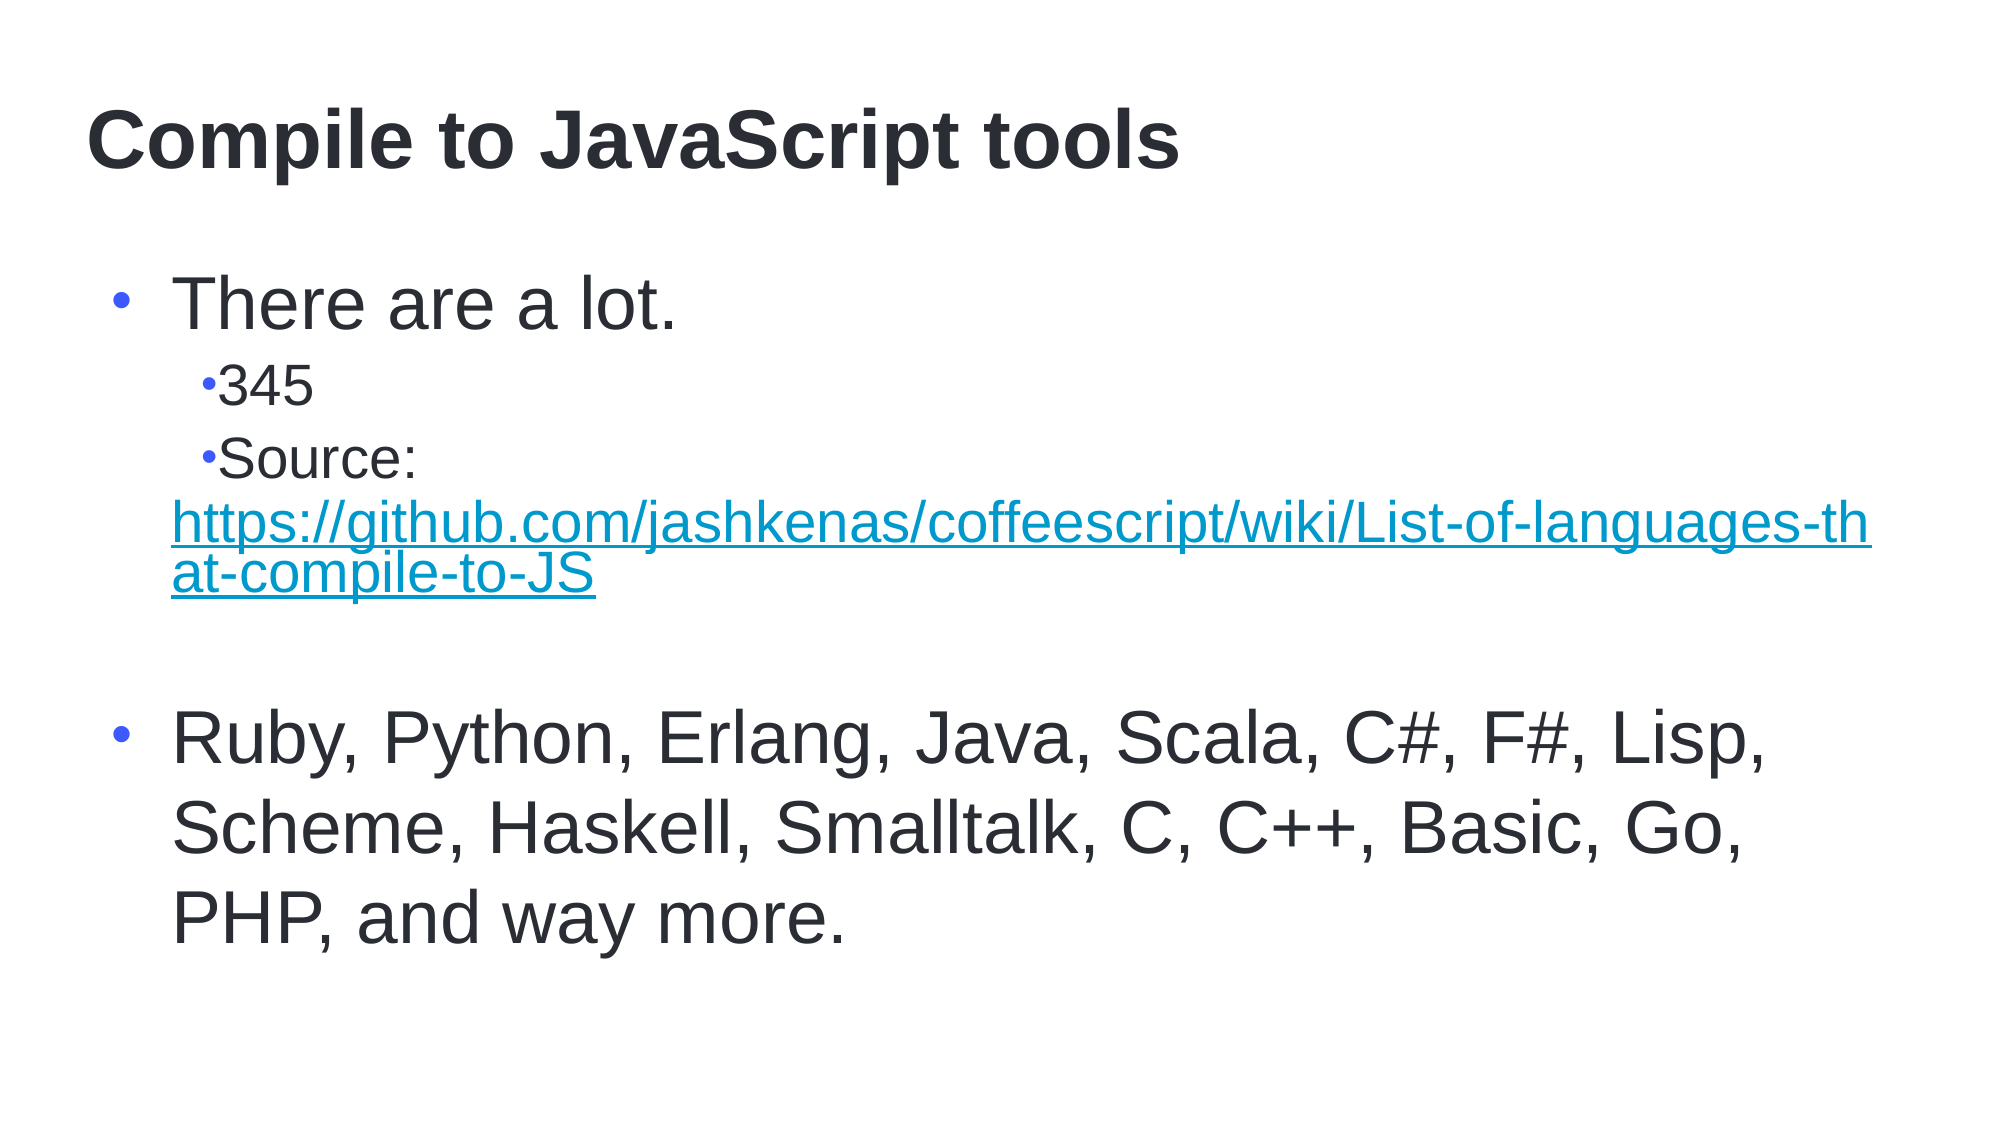

# Compile to JavaScript tools
There are a lot.
345
Source: https://github.com/jashkenas/coffeescript/wiki/List-of-languages-that-compile-to-JS
Ruby, Python, Erlang, Java, Scala, C#, F#, Lisp, Scheme, Haskell, Smalltalk, C, C++, Basic, Go, PHP, and way more.